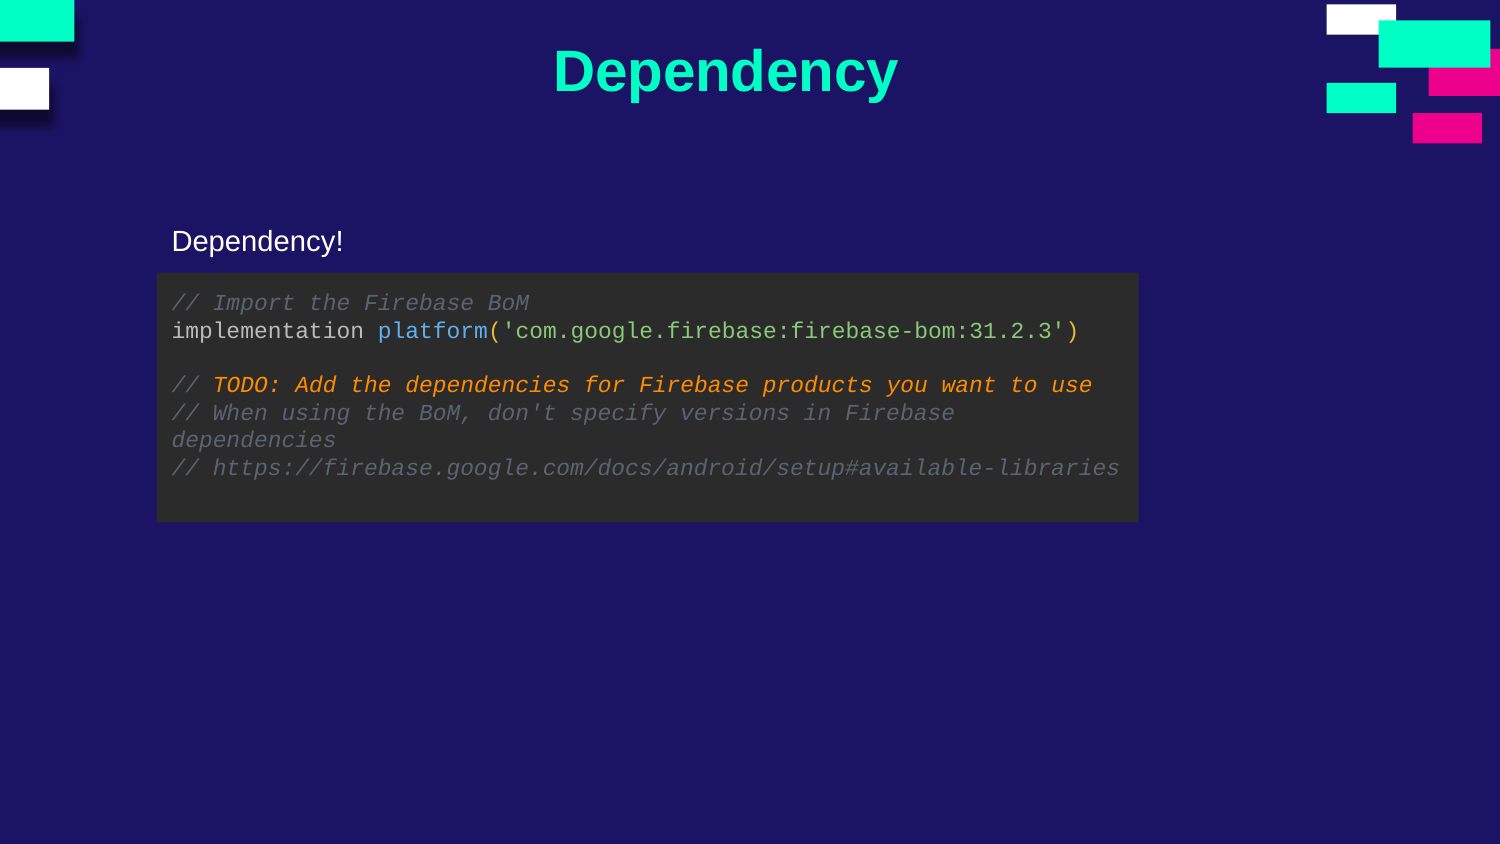

Dependency

Dependency!
// Import the Firebase BoM
implementation platform('com.google.firebase:firebase-bom:31.2.3')

// TODO: Add the dependencies for Firebase products you want to use
// When using the BoM, don't specify versions in Firebase dependencies
// https://firebase.google.com/docs/android/setup#available-libraries